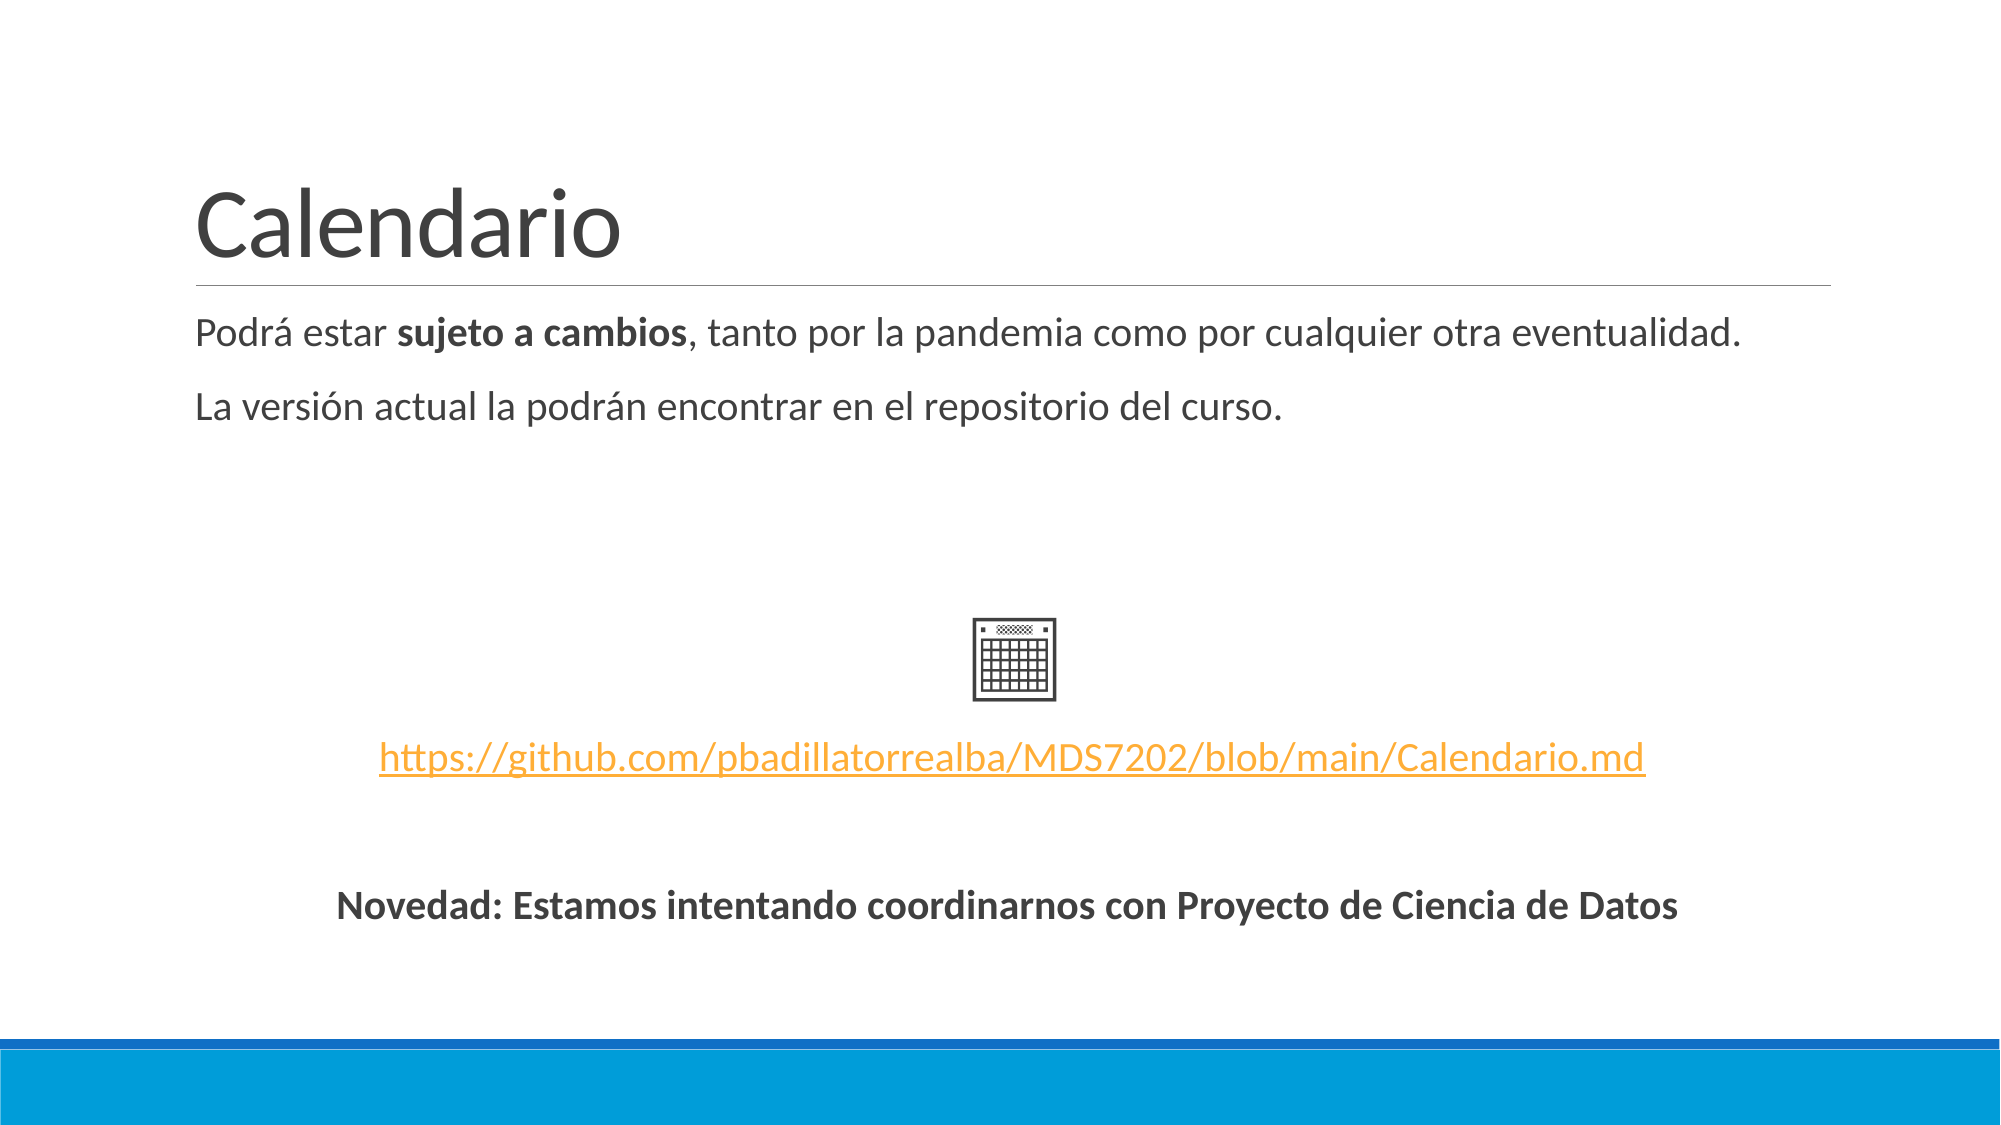

# Calendario
Podrá estar sujeto a cambios, tanto por la pandemia como por cualquier otra eventualidad.
La versión actual la podrán encontrar en el repositorio del curso.

📅
https://github.com/pbadillatorrealba/MDS7202/blob/main/Calendario.md

Novedad: Estamos intentando coordinarnos con Proyecto de Ciencia de Datos